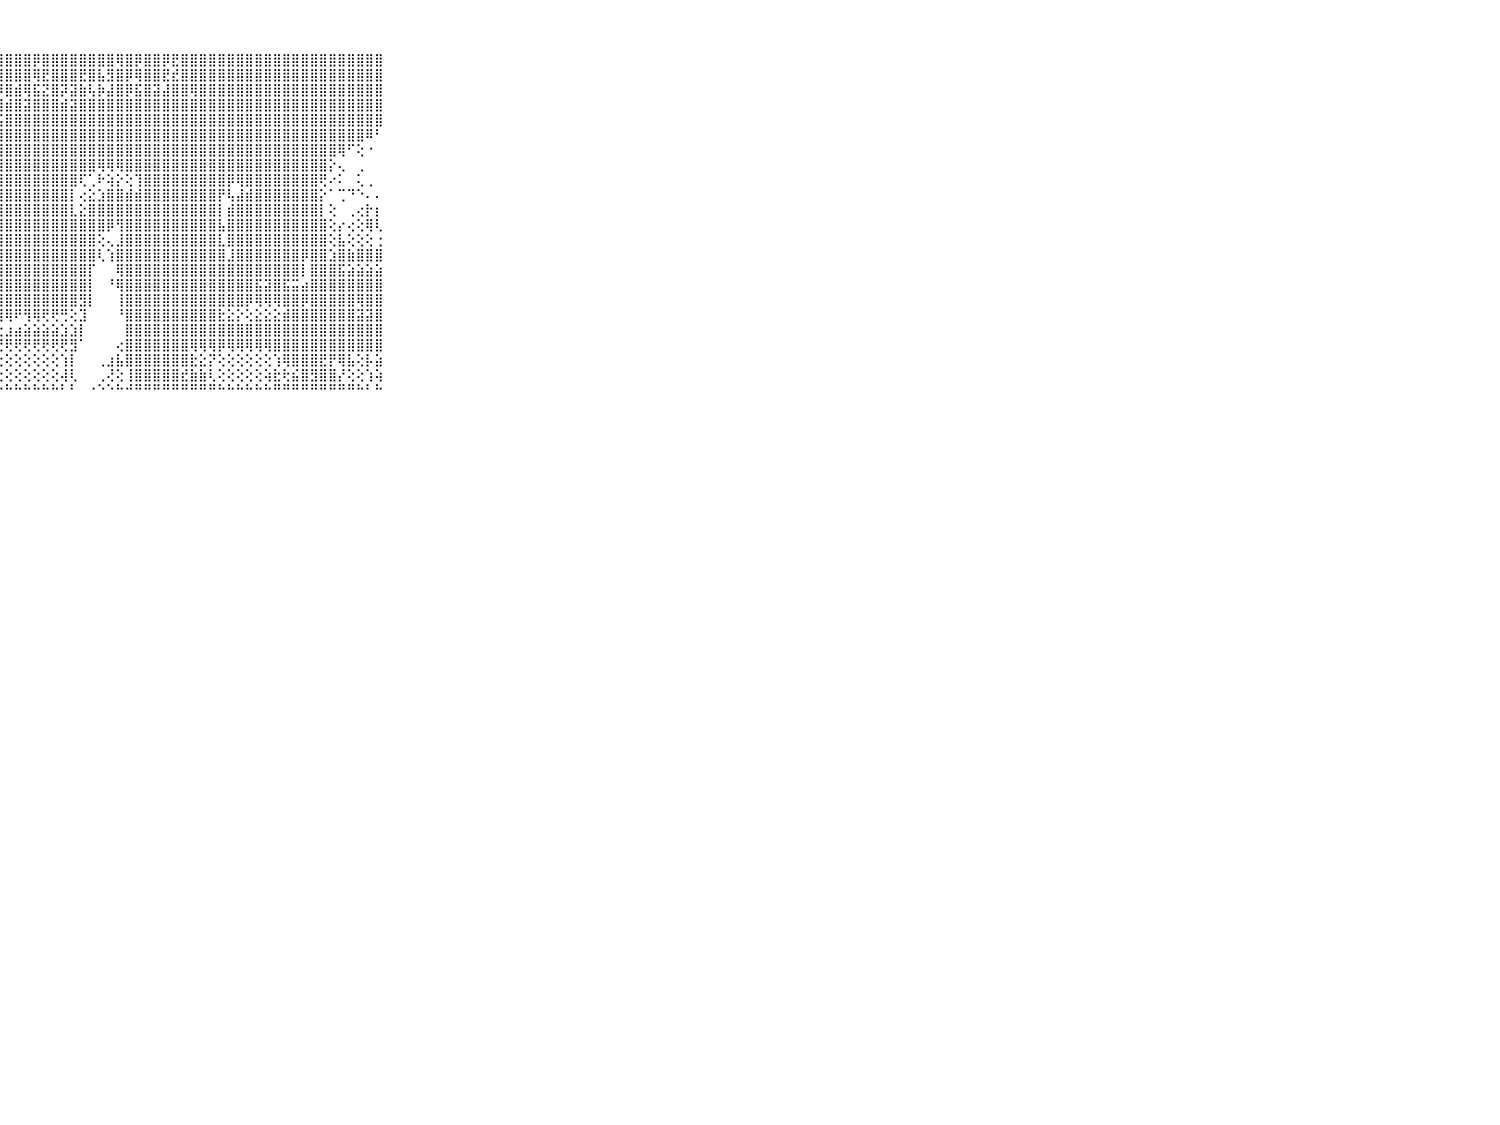

⠀⠀⠀⠀⠀⠀⠀⠀⠀⠀⠀⢳⣿⣏⣽⣿⣿⣿⣿⣿⣿⣿⣿⣿⣿⣿⣿⣿⣿⣿⣿⡿⣿⣿⣿⣿⣿⣿⣿⣿⢿⣿⡿⣿⣿⡿⣟⣿⣿⣿⣿⣿⣿⣿⣿⣿⣿⣿⣿⣿⣿⣿⣿⣿⣿⣿⣿⣿⣿⠀⠀⠀⠀⠀⠀⠀⠀⠀⠀⠀⠀
⠀⠀⠀⠀⠀⠀⠀⠀⠀⠀⠀⣻⣿⣿⣿⣿⣿⣿⣿⣿⣿⣿⣿⣿⣿⣿⣿⣿⣿⣿⣿⢿⣟⣿⣿⣿⣟⣿⣧⣻⣿⡿⢿⣿⣿⣟⣞⣿⣿⣿⣿⣿⣿⣿⣿⣿⣿⣿⣿⣿⣿⣿⣿⣿⣿⣿⣿⣿⣿⠀⠀⠀⠀⠀⠀⠀⠀⠀⠀⠀⠀
⠀⠀⠀⠀⠀⠀⠀⠀⠀⠀⠀⢹⣿⣿⣿⣿⣿⣿⣿⣿⣿⣿⣟⣿⣿⣟⣿⡿⣿⣾⢿⣯⣝⣿⡽⣽⣷⢧⡷⣼⣿⡿⣯⣿⣽⣼⣿⣿⢿⣿⣿⣿⣿⣿⣿⣿⣿⣿⣿⣿⣿⣿⣿⣿⣿⣿⣿⣿⣿⠀⠀⠀⠀⠀⠀⠀⠀⠀⠀⠀⠀
⠀⠀⠀⠀⠀⠀⠀⠀⠀⠀⠀⣿⣿⣿⣿⣿⣷⣽⣽⣻⣿⣿⣿⣿⣿⣻⣟⣿⣾⣿⣽⣿⣿⣿⣾⣽⣿⣿⣿⣿⣿⣿⣿⣿⣿⣿⣿⣿⣿⣿⣿⣿⣿⣿⣿⣿⣿⣿⣿⣿⣿⣿⣿⣿⣿⣿⣿⣿⣿⠀⠀⠀⠀⠀⠀⠀⠀⠀⠀⠀⠀
⠀⠀⠀⠀⠀⠀⠀⠀⠀⠀⠀⣿⣿⣿⣿⣿⣿⣿⣿⣿⣿⣿⣿⣿⣿⣿⣼⣯⣿⣿⣿⣿⣿⣿⣿⣿⣿⣿⣿⣿⣿⣿⣿⣿⣿⣿⣿⣿⣿⣿⣿⣿⣿⣿⣿⣿⣿⣿⣿⣿⣿⣿⣿⣿⣿⣿⣿⣿⣿⠀⠀⠀⠀⠀⠀⠀⠀⠀⠀⠀⠀
⠀⠀⠀⠀⠀⠀⠀⠀⠀⠀⠀⣿⣿⣿⣿⣿⣿⣿⣿⣿⣿⣿⣿⣿⣿⣿⣿⣿⣿⣿⣿⣿⣿⣿⣿⣿⣿⣿⣿⣿⣿⣿⣿⣿⣿⣿⣿⣿⣿⣿⣿⣿⣿⣿⣿⣿⣿⣿⣿⣿⣿⣿⣿⣿⣿⣿⣿⠿⠃⠀⠀⠀⠀⠀⠀⠀⠀⠀⠀⠀⠀
⠀⠀⠀⠀⠀⠀⠀⠀⠀⠀⠀⢿⢟⢟⢏⢝⢝⢟⢿⢿⣿⣿⣿⣿⣿⣿⣿⣿⣿⣿⣿⣿⣿⣿⣿⣿⣿⣿⣿⣿⣿⣿⣿⣿⣿⣿⣿⣿⣿⣿⣿⣿⣿⣿⣿⣿⣿⣿⣿⣿⣿⣿⣿⣿⢿⠋⢕⠐⠀⠀⠀⠀⠀⠀⠀⠀⠀⠀⠀⠀⠀
⠀⠀⠀⠀⠀⠀⠀⠀⠀⠀⠀⢶⢴⢥⢅⢝⢕⢳⢵⣕⢝⢿⣿⣿⣿⣿⣿⣿⣿⣿⣿⣿⣿⣿⣿⣿⣿⣿⢿⢿⢿⣿⣿⣿⣿⣿⣿⣿⣿⣿⣿⣿⣿⣿⣿⣿⣿⣿⣿⣿⣿⣿⣿⡕⢄⠀⢀⠀⠀⠀⠀⠀⠀⠀⠀⠀⠀⠀⠀⠀⠀
⠀⠀⠀⠀⠀⠀⠀⠀⠀⠀⠀⢕⢕⢕⢕⢕⢕⢕⢜⢻⣷⡕⢻⣿⣿⣿⣿⣿⣿⣿⣿⣿⣿⣿⣿⣿⢏⢁⠗⢵⡕⢕⢹⣿⣿⣿⣿⣿⣿⣿⣿⣿⡿⢿⣿⣿⣿⣿⣿⣿⣿⣿⢟⠔⠅⠀⢅⢀⠀⠀⠀⠀⠀⠀⠀⠀⠀⠀⠀⠀⠀
⠀⠀⠀⠀⠀⠀⠀⠀⠀⠀⠀⣵⣵⣵⣵⣕⣕⣕⣕⡕⢸⣿⡧⢿⣿⣿⣿⣿⣿⣿⣿⣿⣿⣿⣿⡇⢔⣕⣱⣿⣿⣾⣾⣿⣿⣿⣿⣿⣿⣿⣿⡟⢧⣼⣾⣿⣿⣿⣿⣿⣿⣿⡕⠁⢉⠙⠑⠄⠄⠀⠀⠀⠀⠀⠀⠀⠀⠀⠀⠀⠀
⠀⠀⠀⠀⠀⠀⠀⠀⠀⠀⠀⣿⣿⣿⣿⣿⣿⣿⣿⣿⣿⣿⣿⣸⣿⣿⣿⣿⣿⣿⣿⣿⣿⣿⣿⣇⣕⣿⣿⣿⣿⣿⣿⣿⣿⣿⣿⣿⣿⣿⣿⡇⣾⣿⣿⣿⣿⣿⣿⣿⣿⣿⡇⢕⠀⢀⢔⡗⡆⠀⠀⠀⠀⠀⠀⠀⠀⠀⠀⠀⠀
⠀⠀⠀⠀⠀⠀⠀⠀⠀⠀⠀⣿⣿⣿⣿⣿⣿⣿⣿⣿⣿⣿⣷⢸⣿⣿⣿⣿⣿⣿⣿⣿⣿⣿⣿⣿⣿⣿⣿⡿⢻⣿⣿⣿⣿⣿⣿⣿⣿⣿⣿⣧⣿⣿⣿⣿⣿⣿⣿⣿⣿⣿⣿⢕⡔⢔⢕⢿⢇⠀⠀⠀⠀⠀⠀⠀⠀⠀⠀⠀⠀
⠀⠀⠀⠀⠀⠀⠀⠀⠀⠀⠀⣿⣿⣿⣿⣿⣿⣿⣿⣿⣿⣿⡿⢾⣿⣿⣿⣿⣿⣿⣿⣿⣿⣿⣿⣿⣿⣿⢕⢄⣸⣿⣿⣿⣿⣿⣿⣿⣿⣿⣿⣇⣿⣿⣿⣿⣿⣿⣿⣿⣿⣿⣿⢕⣧⢕⢕⢕⢐⠀⠀⠀⠀⠀⠀⠀⠀⠀⠀⠀⠀
⠀⠀⠀⠀⠀⠀⠀⠀⠀⠀⠀⣿⣿⣿⣿⣿⣿⣿⣿⣿⣿⣿⡏⣾⣿⣿⣿⣿⣿⣿⣿⣿⣿⣿⣿⣿⣿⣿⢇⢱⣿⣿⣿⣿⣿⣿⣿⣿⣿⣿⣿⣿⣸⣿⣿⣿⣿⣿⣿⣿⡿⣿⣿⣱⣿⣷⣿⣿⣿⠀⠀⠀⠀⠀⠀⠀⠀⠀⠀⠀⠀
⠀⠀⠀⠀⠀⠀⠀⠀⠀⠀⠀⣿⣿⣿⣿⣿⣿⣿⣿⣿⣿⣿⣇⣿⣿⣿⣿⣿⣿⣿⣿⣿⣿⣿⣿⣿⣿⡏⠀⠀⢿⣿⣿⣿⣿⣿⣿⣿⣿⣿⣿⣿⣿⣿⣿⣿⣿⣿⣿⣿⡇⣿⣿⣿⣯⣵⣵⣵⣵⠀⠀⠀⠀⠀⠀⠀⠀⠀⠀⠀⠀
⠀⠀⠀⠀⠀⠀⠀⠀⠀⠀⠀⣿⣿⣿⣿⣿⣿⣿⣿⣿⣿⣿⢇⣼⣿⣿⣿⣿⣿⣿⣿⣿⣿⣿⣿⣿⣿⡇⠀⠘⢿⣿⣿⣿⣿⣿⣿⣿⣿⣿⣿⣿⣿⣿⣿⣯⣽⣿⣯⣭⣴⣿⣿⣿⣿⣿⣿⣿⣿⠀⠀⠀⠀⠀⠀⠀⠀⠀⠀⠀⠀
⠀⠀⠀⠀⠀⠀⠀⠀⠀⠀⠀⣿⣿⣿⣿⣿⣿⣿⣿⣿⣿⣿⡇⢻⣿⣿⣿⣿⣿⣿⣿⣿⣿⣿⣿⣿⣻⡇⠀⠀⢸⣿⣿⣿⣿⣿⣿⣿⣿⣿⣿⣿⣿⣿⡿⢿⢿⢿⣿⣿⡿⣿⣿⣿⣿⣿⢿⣿⣿⠀⠀⠀⠀⠀⠀⠀⠀⠀⠀⠀⠀
⠀⠀⠀⠀⠀⠀⠀⠀⠀⠀⠀⢿⢿⢿⢿⣿⣿⣿⢿⢿⢿⢏⢕⢸⣿⣿⢿⢿⢿⠟⢻⢿⢟⢟⢛⢕⣹⠀⠀⠀⠘⣿⣿⣿⣿⣿⣿⣿⣿⣿⣿⣗⣕⡕⢕⣕⣕⣕⣾⣿⣿⣿⣿⣿⣿⣿⣽⣽⣿⠀⠀⠀⠀⠀⠀⠀⠀⠀⠀⠀⠀
⠀⠀⠀⠀⠀⠀⠀⠀⠀⠀⠀⣿⣿⣿⣿⣿⣽⡿⢿⠿⢟⢛⢛⢝⢅⢅⢕⣔⣰⣴⣵⣵⣵⣵⣱⣱⡇⠀⠀⠀⠀⣿⣿⣿⣿⣿⣿⣿⣿⣿⣿⣿⣿⣿⣿⣿⣿⣿⣿⣿⣿⣿⣿⣿⣿⣿⣿⣿⣿⠀⠀⠀⠀⠀⠀⠀⠀⠀⠀⠀⠀
⠀⠀⠀⠀⠀⠀⠀⠀⠀⠀⠀⢋⢝⢍⢕⢕⡔⢕⣱⣼⣾⡽⢕⢕⢜⢟⢟⢟⢟⢟⢟⢟⢟⢟⢟⣻⠁⠀⠀⠀⢔⣿⣿⣿⣿⣿⣿⣿⢿⢿⢿⡿⢿⢿⢿⢿⢿⣿⣿⣿⣿⣿⣿⣿⣿⣿⣿⣿⣿⠀⠀⠀⠀⠀⠀⠀⠀⠀⠀⠀⠀
⠀⠀⠀⠀⠀⠀⠀⠀⠀⠀⠀⢕⢕⢕⢕⢕⢕⢕⢕⢕⢕⢕⢕⢕⢕⢕⢕⣕⢕⢕⢕⢕⢕⢕⢱⡇⠀⠀⢀⣰⣧⣿⣿⣿⣿⣿⣿⣿⣗⣕⡝⢕⢕⢕⢕⢕⢕⢱⢿⣿⣿⣿⣟⡟⢿⣧⢕⡧⣵⠀⠀⠀⠀⠀⠀⠀⠀⠀⠀⠀⠀
⠀⠀⠀⠀⠀⠀⠀⠀⠀⠀⠀⢕⢕⢕⢕⢕⢕⢕⢕⢕⢕⢕⢕⢕⢕⢝⢕⢕⢕⢕⢕⢕⢕⢕⢼⢇⠀⠀⢀⢜⢕⢸⣿⣿⣿⣿⣿⣞⣷⣷⢇⢕⢕⢕⢕⢕⢵⣗⢗⣮⣿⣻⣿⣿⡜⢕⢕⢱⢵⠀⠀⠀⠀⠀⠀⠀⠀⠀⠀⠀⠀
⠀⠀⠀⠀⠀⠀⠀⠀⠀⠀⠀⠑⠑⠑⠑⠑⠑⠑⠑⠑⠑⠑⠑⠑⠘⠛⠓⠓⠓⠓⠓⠓⠓⠓⠃⠃⠀⠐⠑⠑⠓⠚⠛⠛⠛⠛⠛⠛⠛⠛⠛⠓⠓⠓⠓⠓⠓⠛⠛⠛⠛⠛⠛⠛⠛⠛⠓⠃⠓⠀⠀⠀⠀⠀⠀⠀⠀⠀⠀⠀⠀